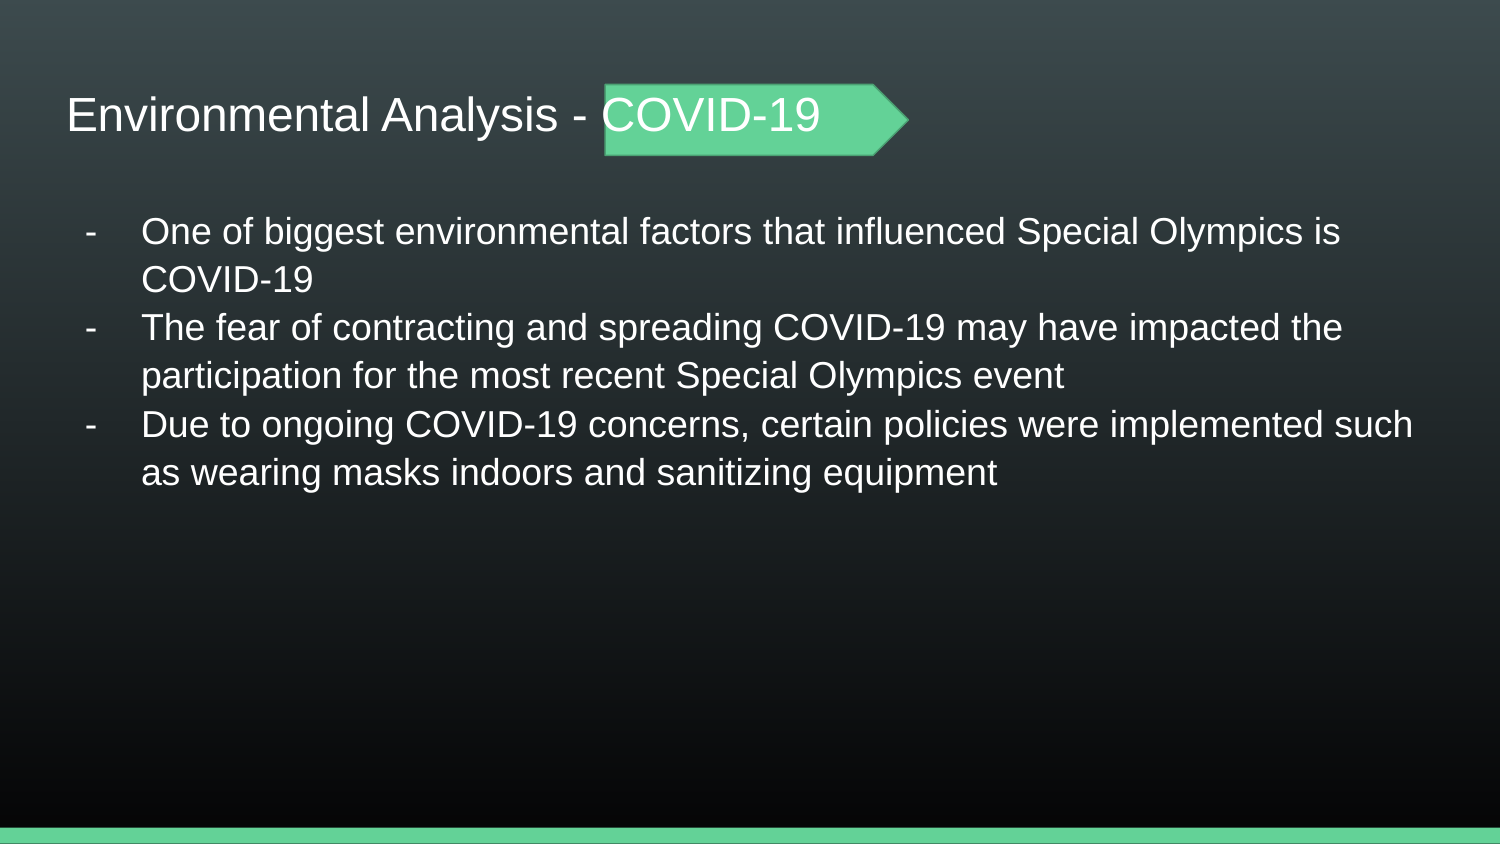

# Environmental Analysis - COVID-19

One of biggest environmental factors that influenced Special Olympics is COVID-19
The fear of contracting and spreading COVID-19 may have impacted the participation for the most recent Special Olympics event
Due to ongoing COVID-19 concerns, certain policies were implemented such as wearing masks indoors and sanitizing equipment